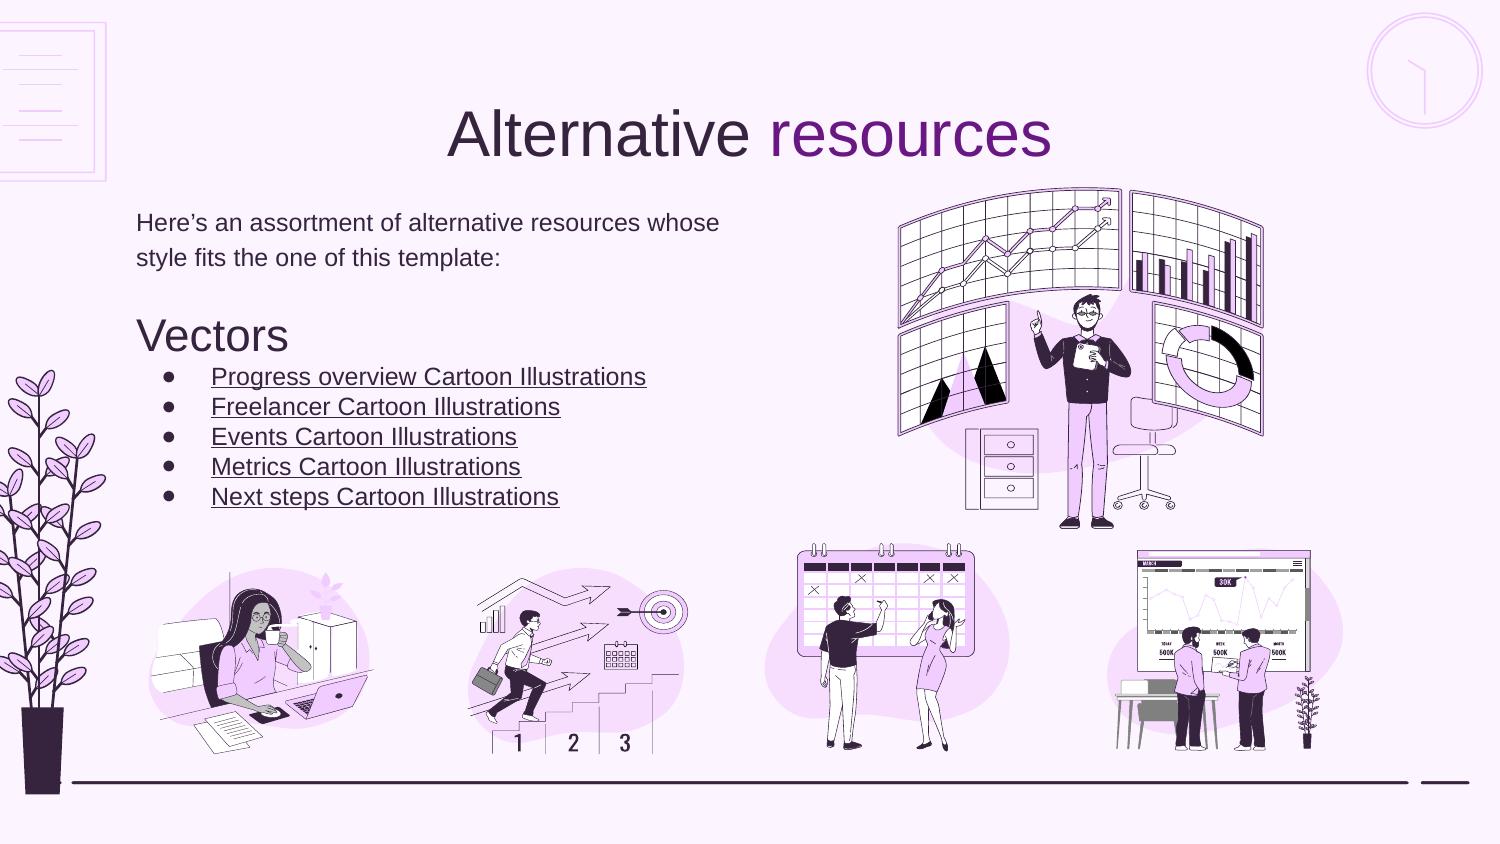

# Alternative resources
Here’s an assortment of alternative resources whose style fits the one of this template:

Vectors
Progress overview Cartoon Illustrations
Freelancer Cartoon Illustrations
Events Cartoon Illustrations
Metrics Cartoon Illustrations
Next steps Cartoon Illustrations